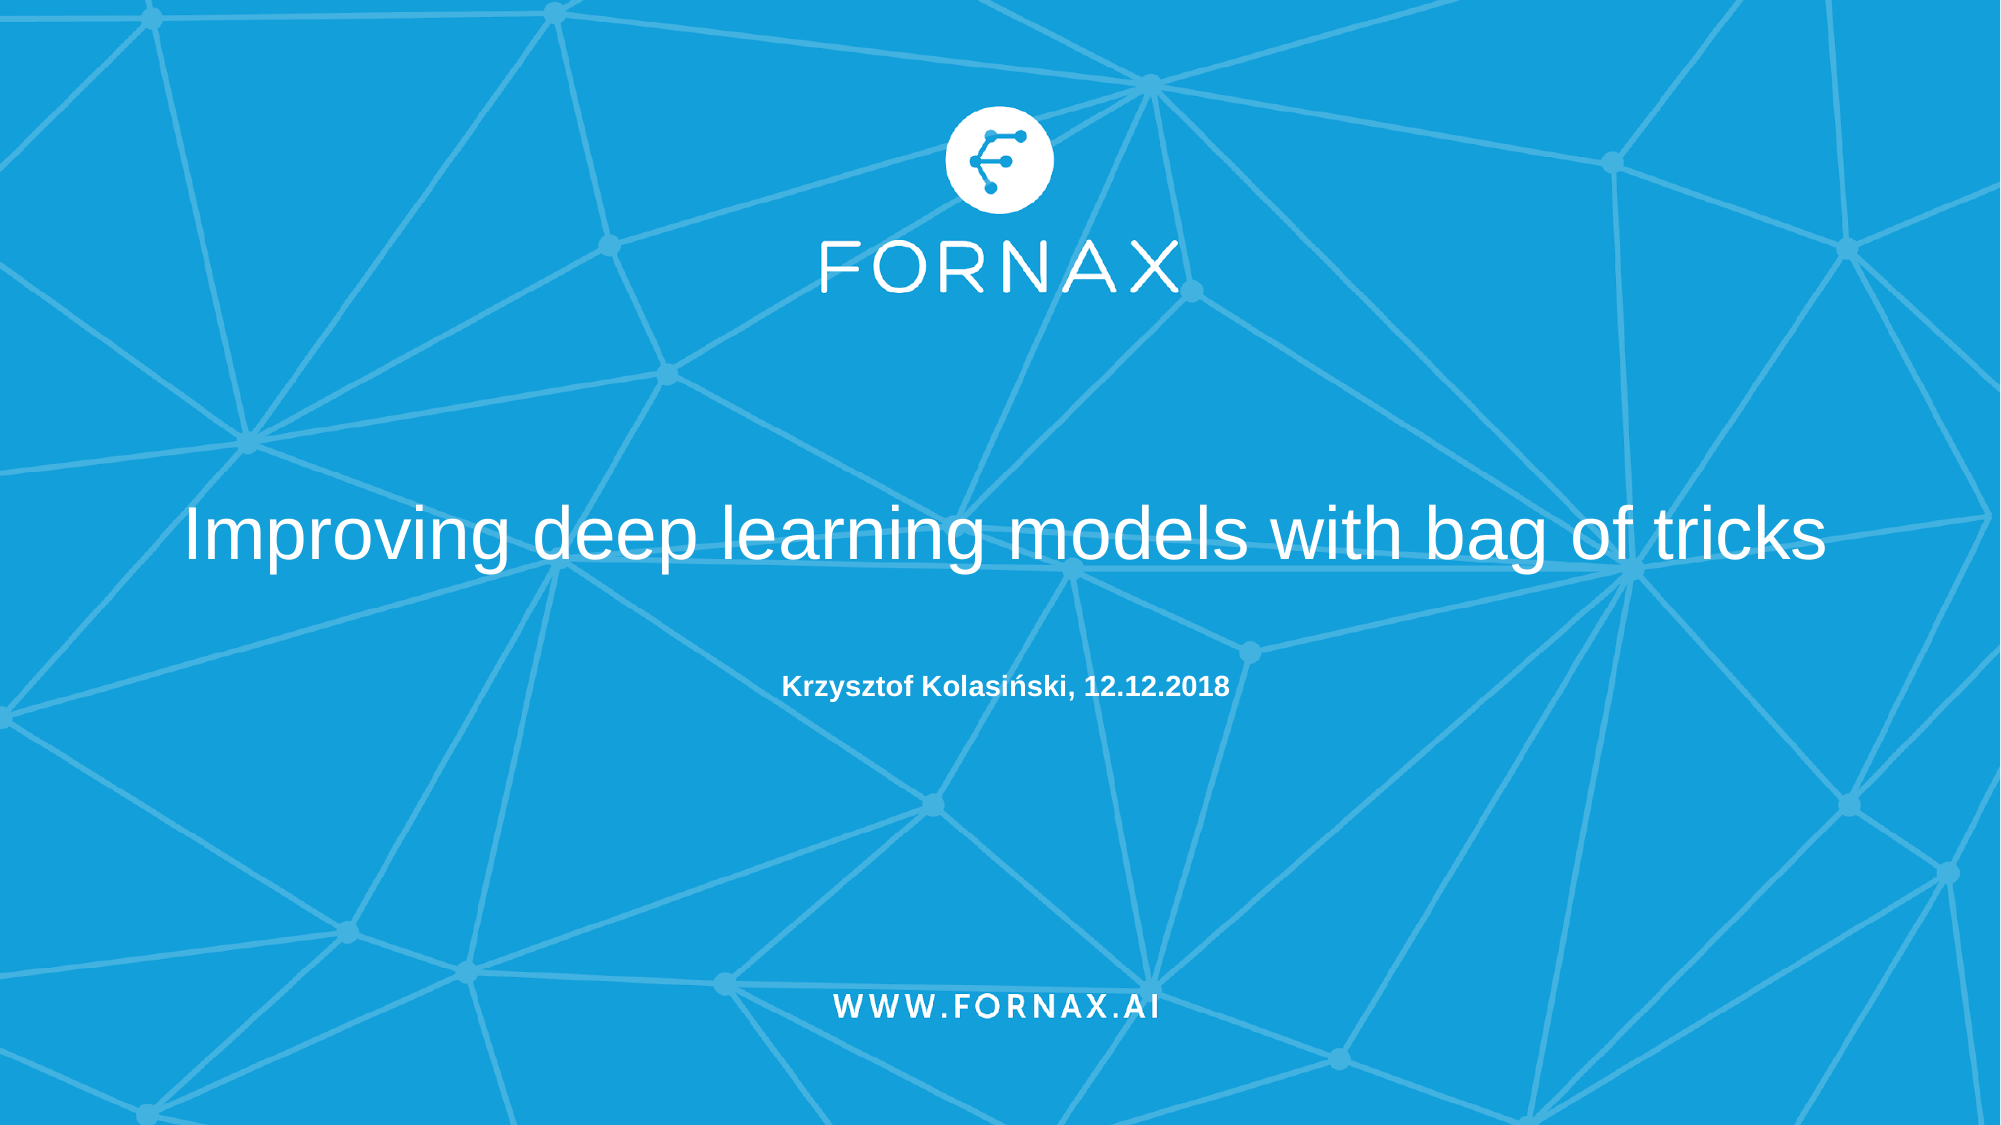

# Improving deep learning models with bag of tricks
Krzysztof Kolasiński, 12.12.2018